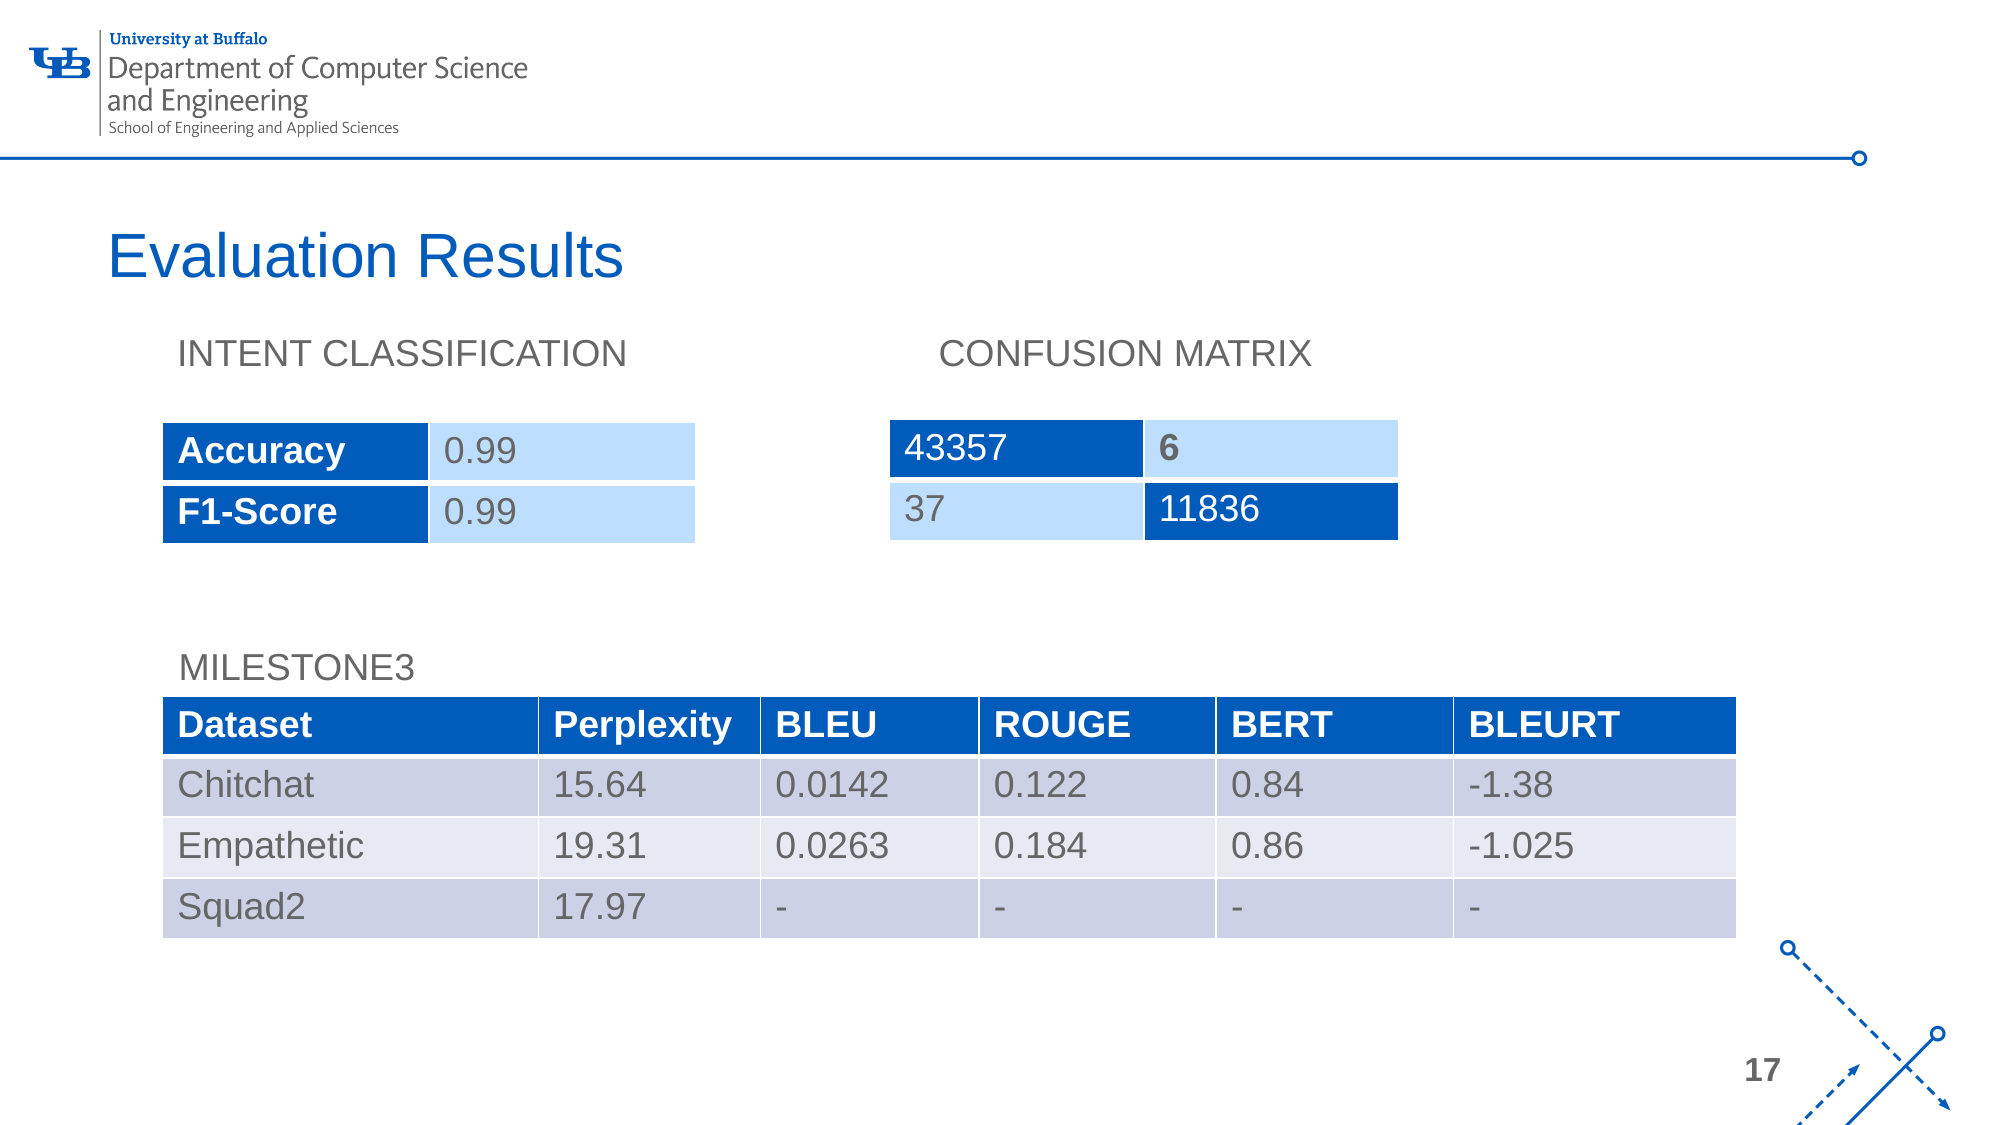

# Evaluation Results
INTENT CLASSIFICATION
CONFUSION MATRIX
| 43357 | 6 |
| --- | --- |
| 37 | 11836 |
| Accuracy | 0.99 |
| --- | --- |
| F1-Score | 0.99 |
MILESTONE3
| Dataset | Perplexity | BLEU | ROUGE | BERT | BLEURT |
| --- | --- | --- | --- | --- | --- |
| Chitchat | 15.64 | 0.0142 | 0.122 | 0.84 | -1.38 |
| Empathetic | 19.31 | 0.0263 | 0.184 | 0.86 | -1.025 |
| Squad2 | 17.97 | - | - | - | - |